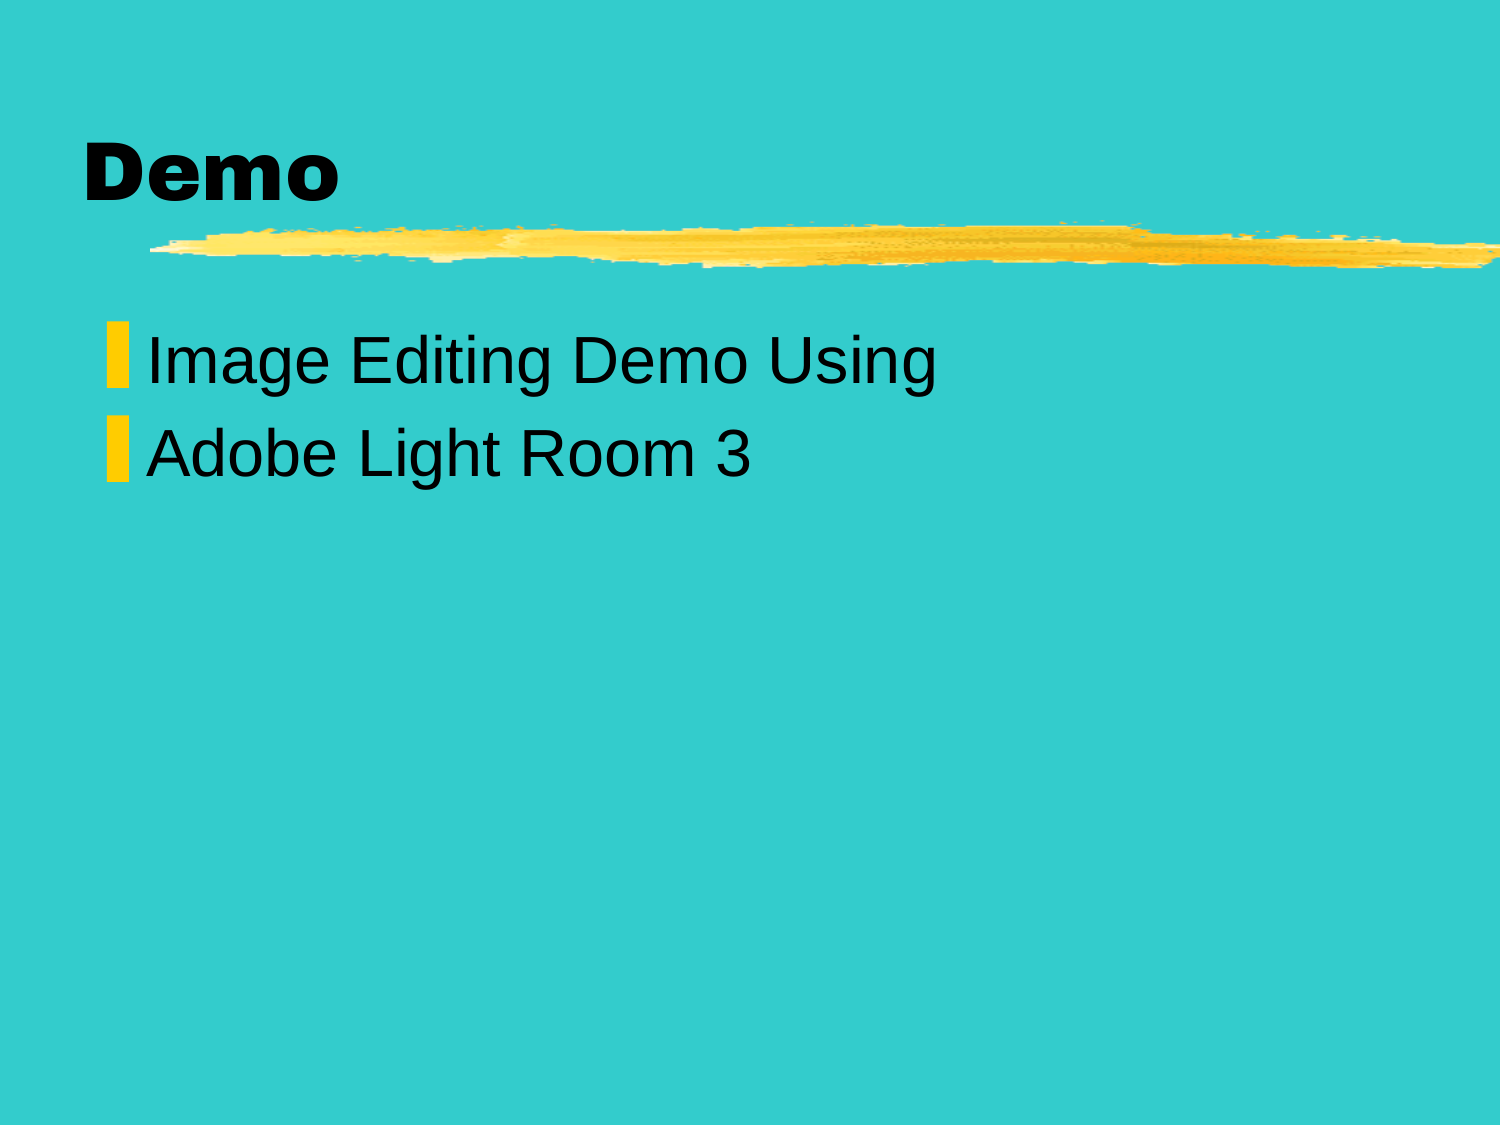

# Demo
Image Editing Demo Using
Adobe Light Room 3